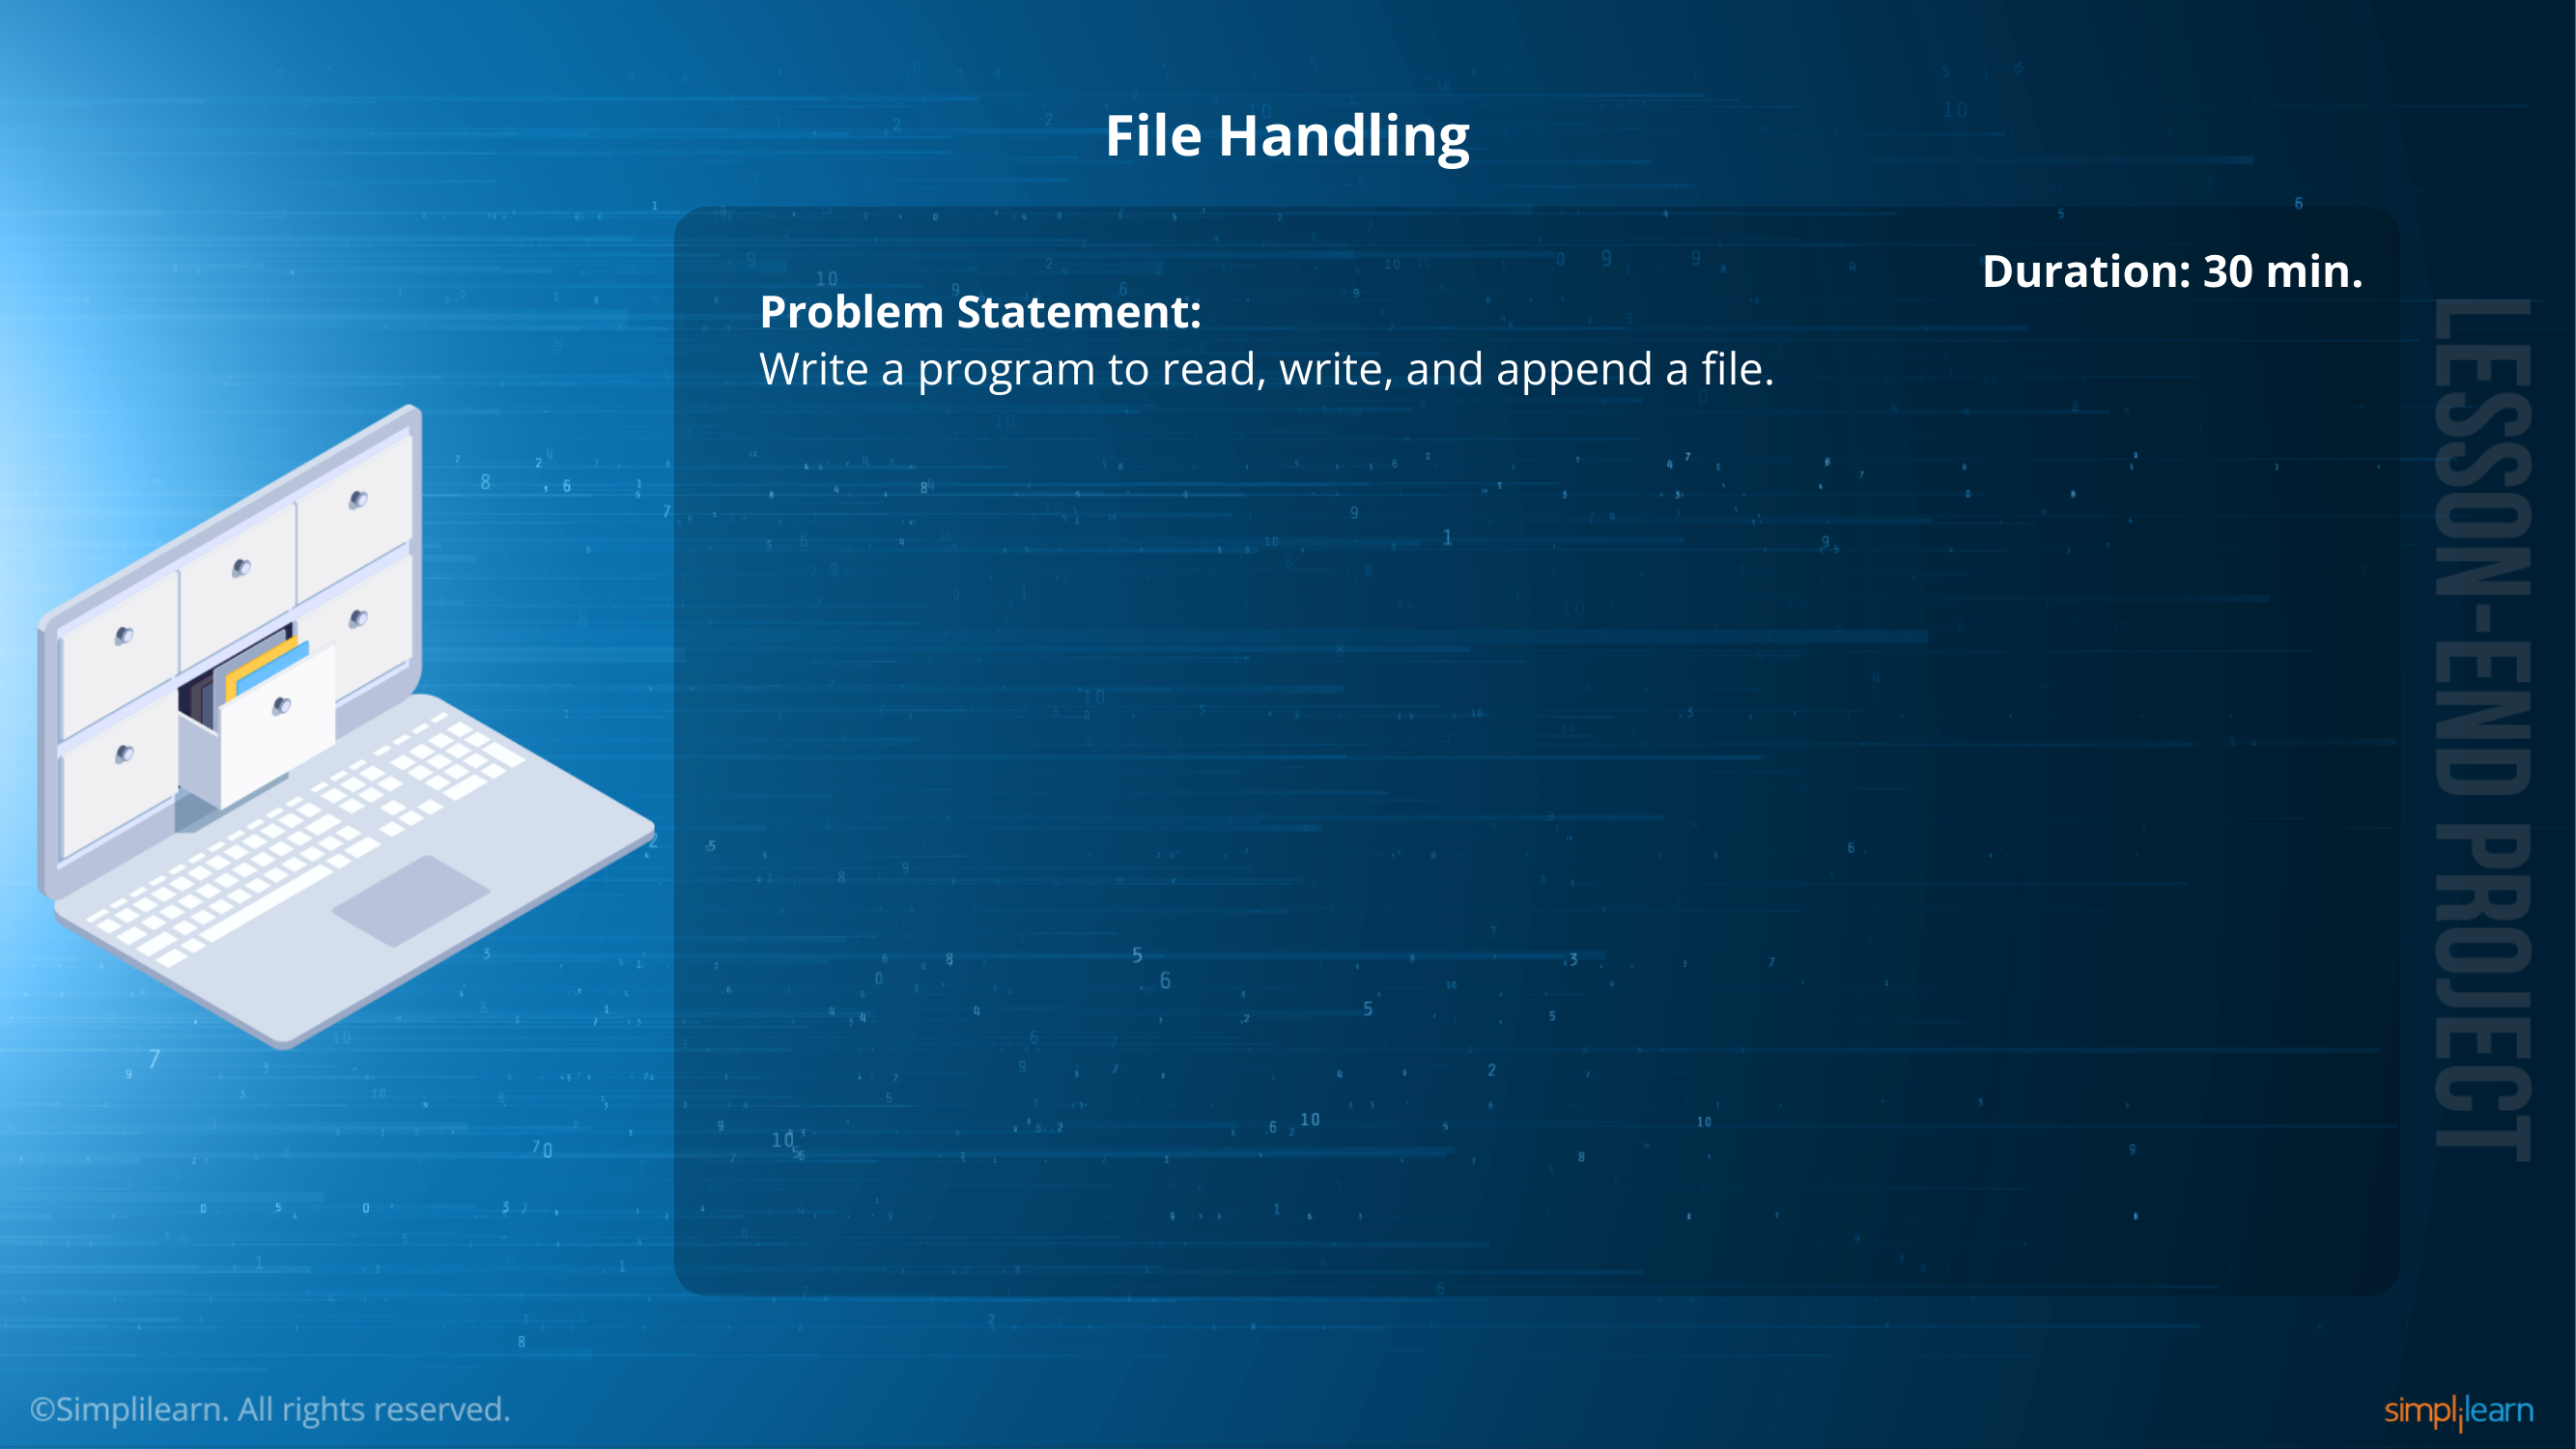

# File Handling
Duration: 30 min.
Problem Statement:
Write a program to read, write, and append a file.